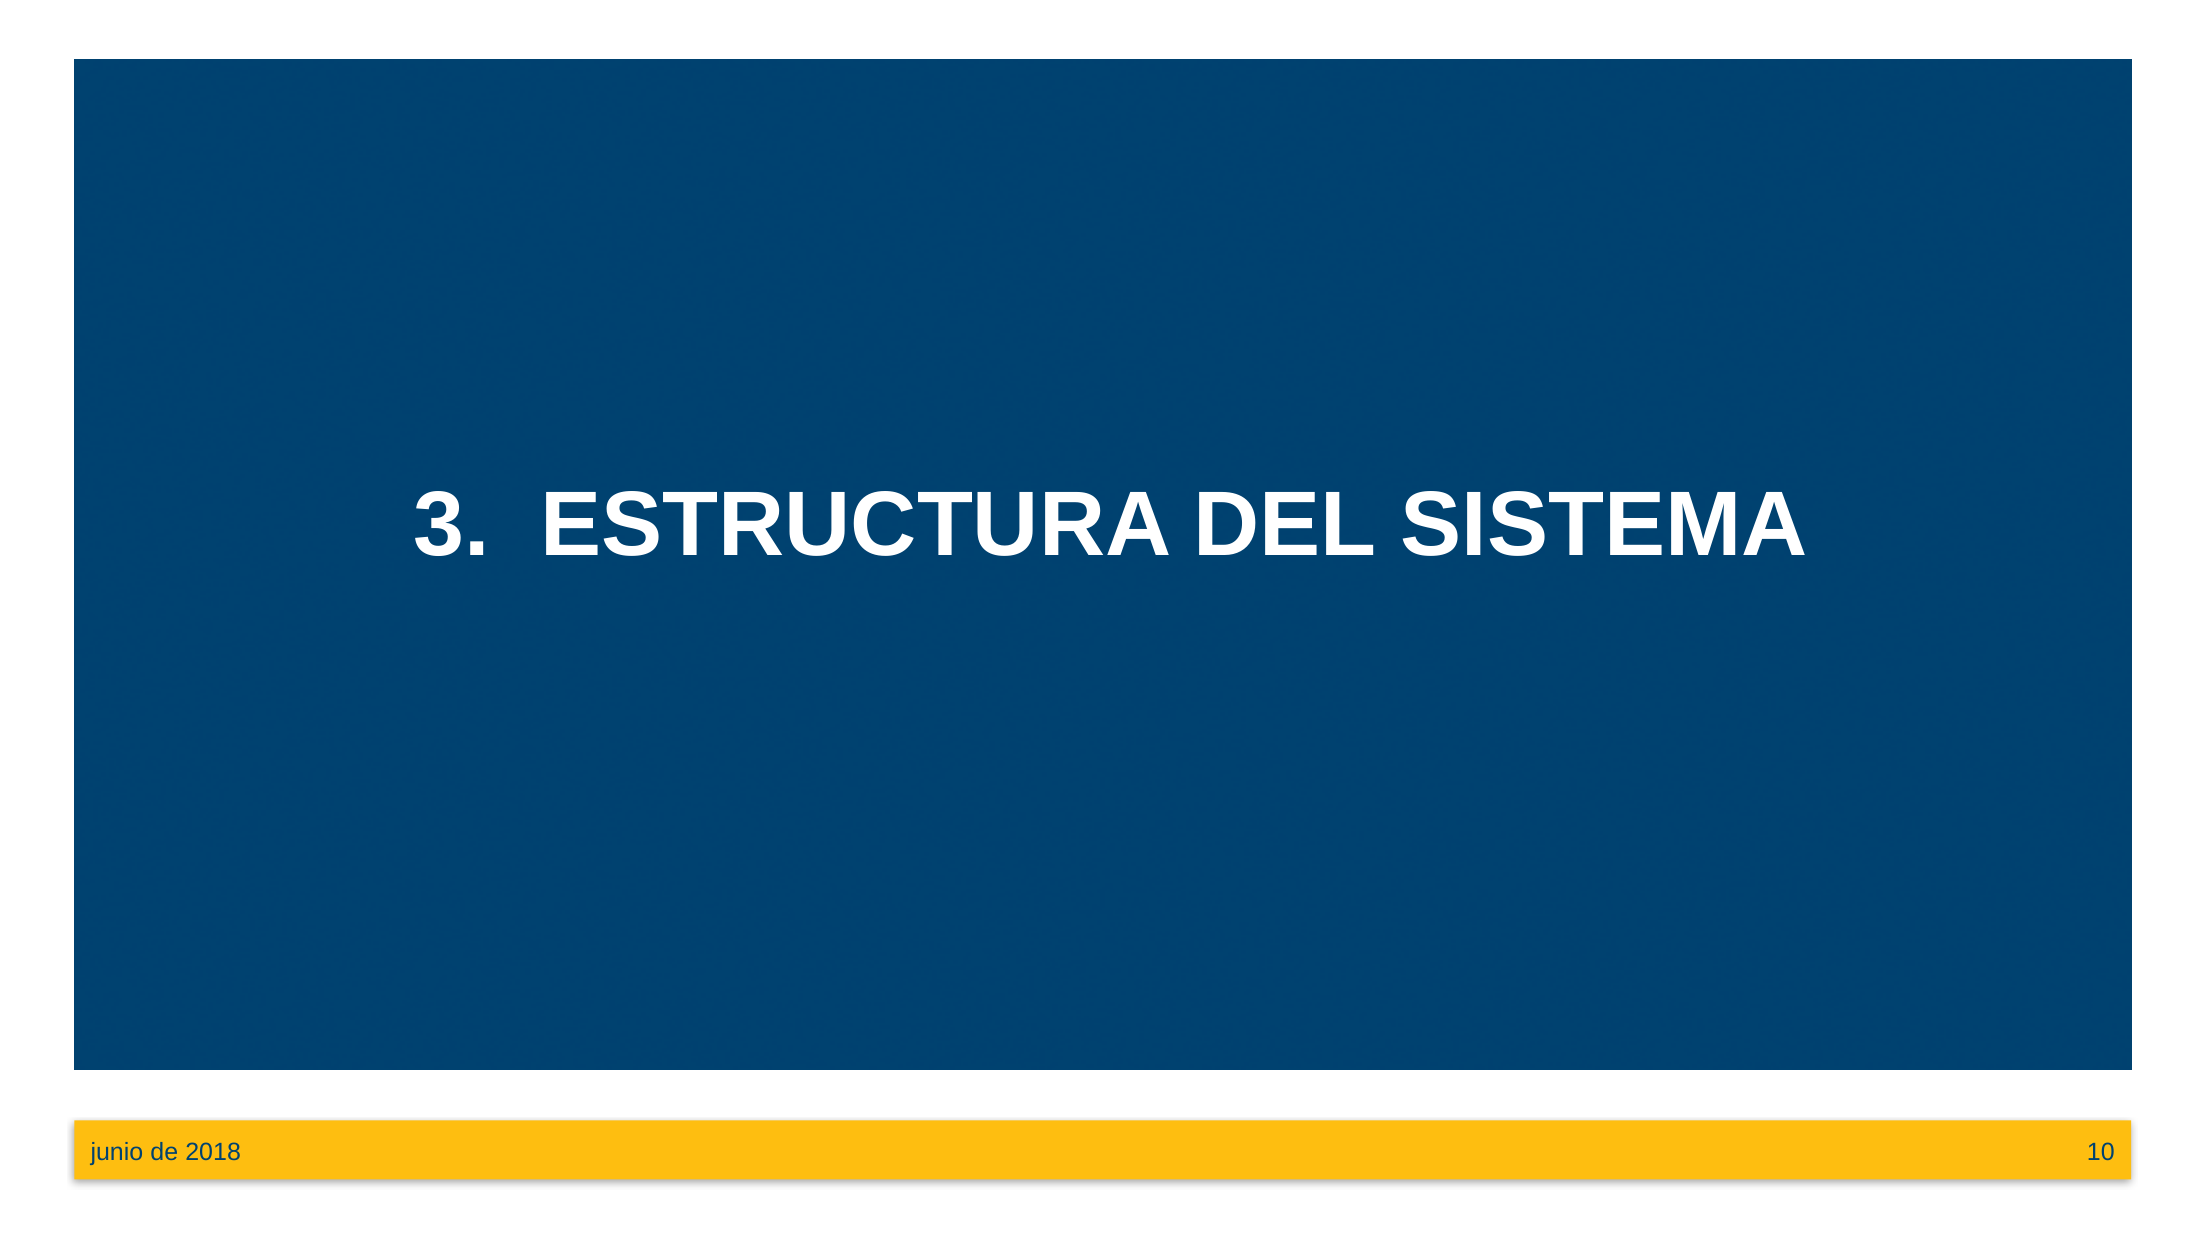

# 3.  Estructura del sistema
junio de 2018
10